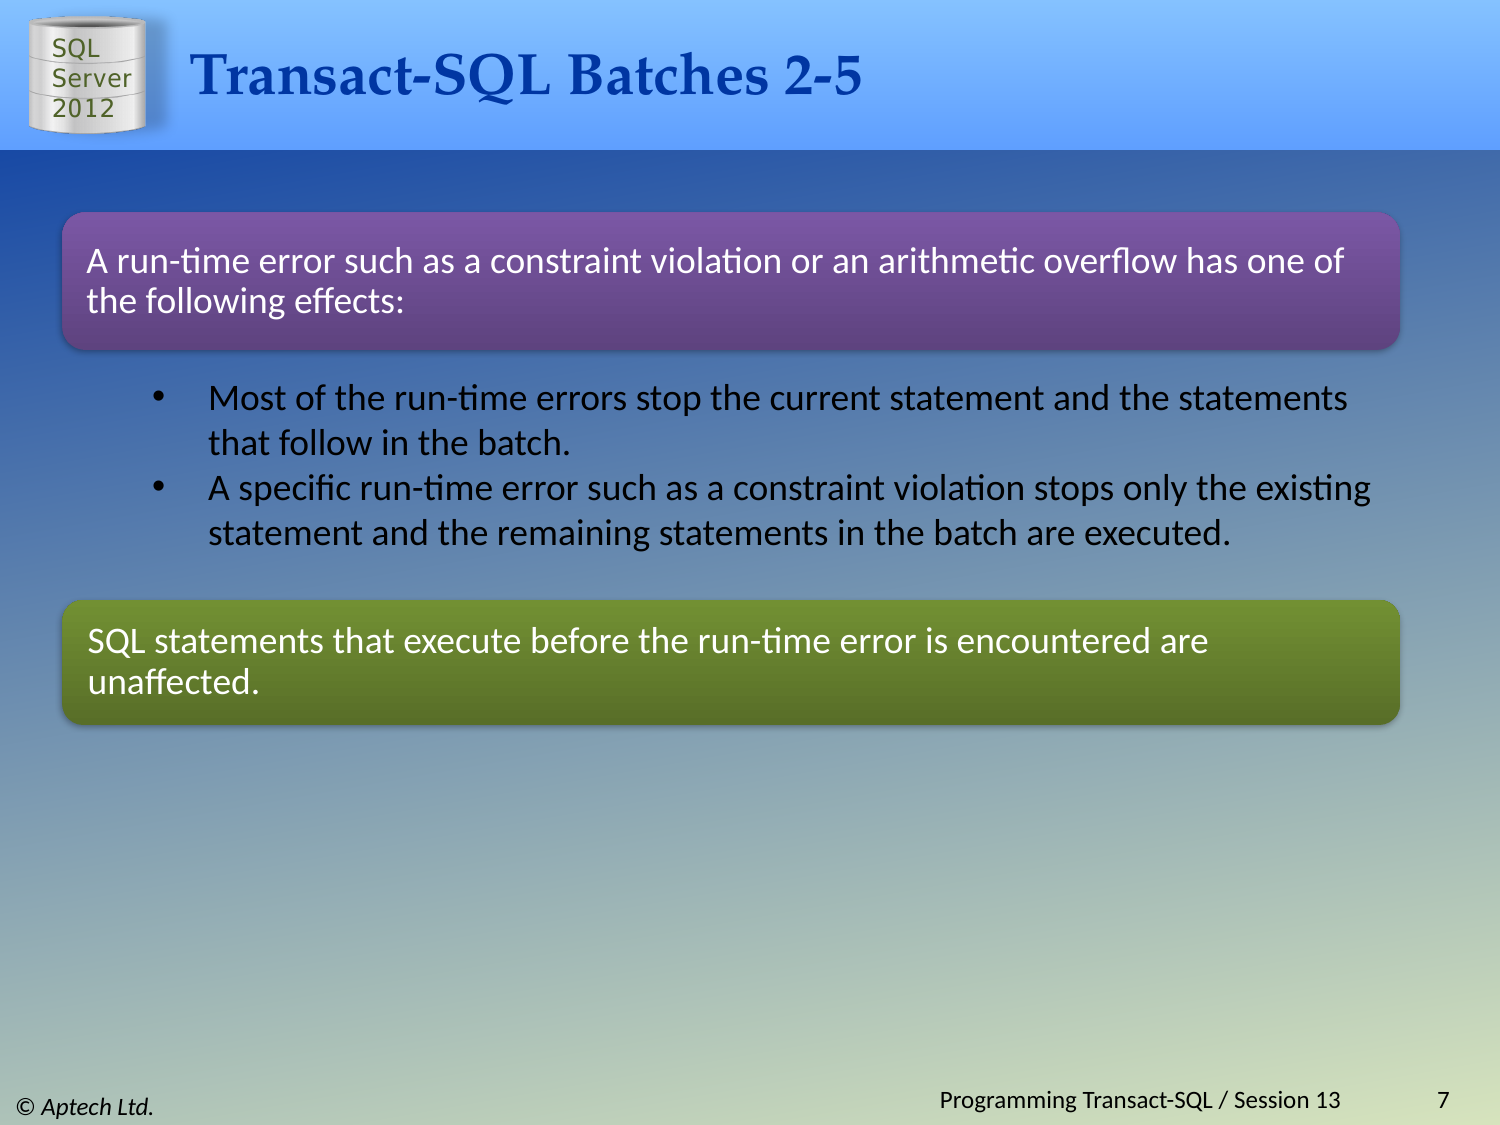

# Transact-SQL Batches 2-5

A run-time error such as a constraint violation or an arithmetic overflow has one of the following effects:
Most of the run-time errors stop the current statement and the statements that follow in the batch.
A specific run-time error such as a constraint violation stops only the existing statement and the remaining statements in the batch are executed.

SQL statements that execute before the run-time error is encountered are unaffected.
Programming Transact-SQL / Session 13
7